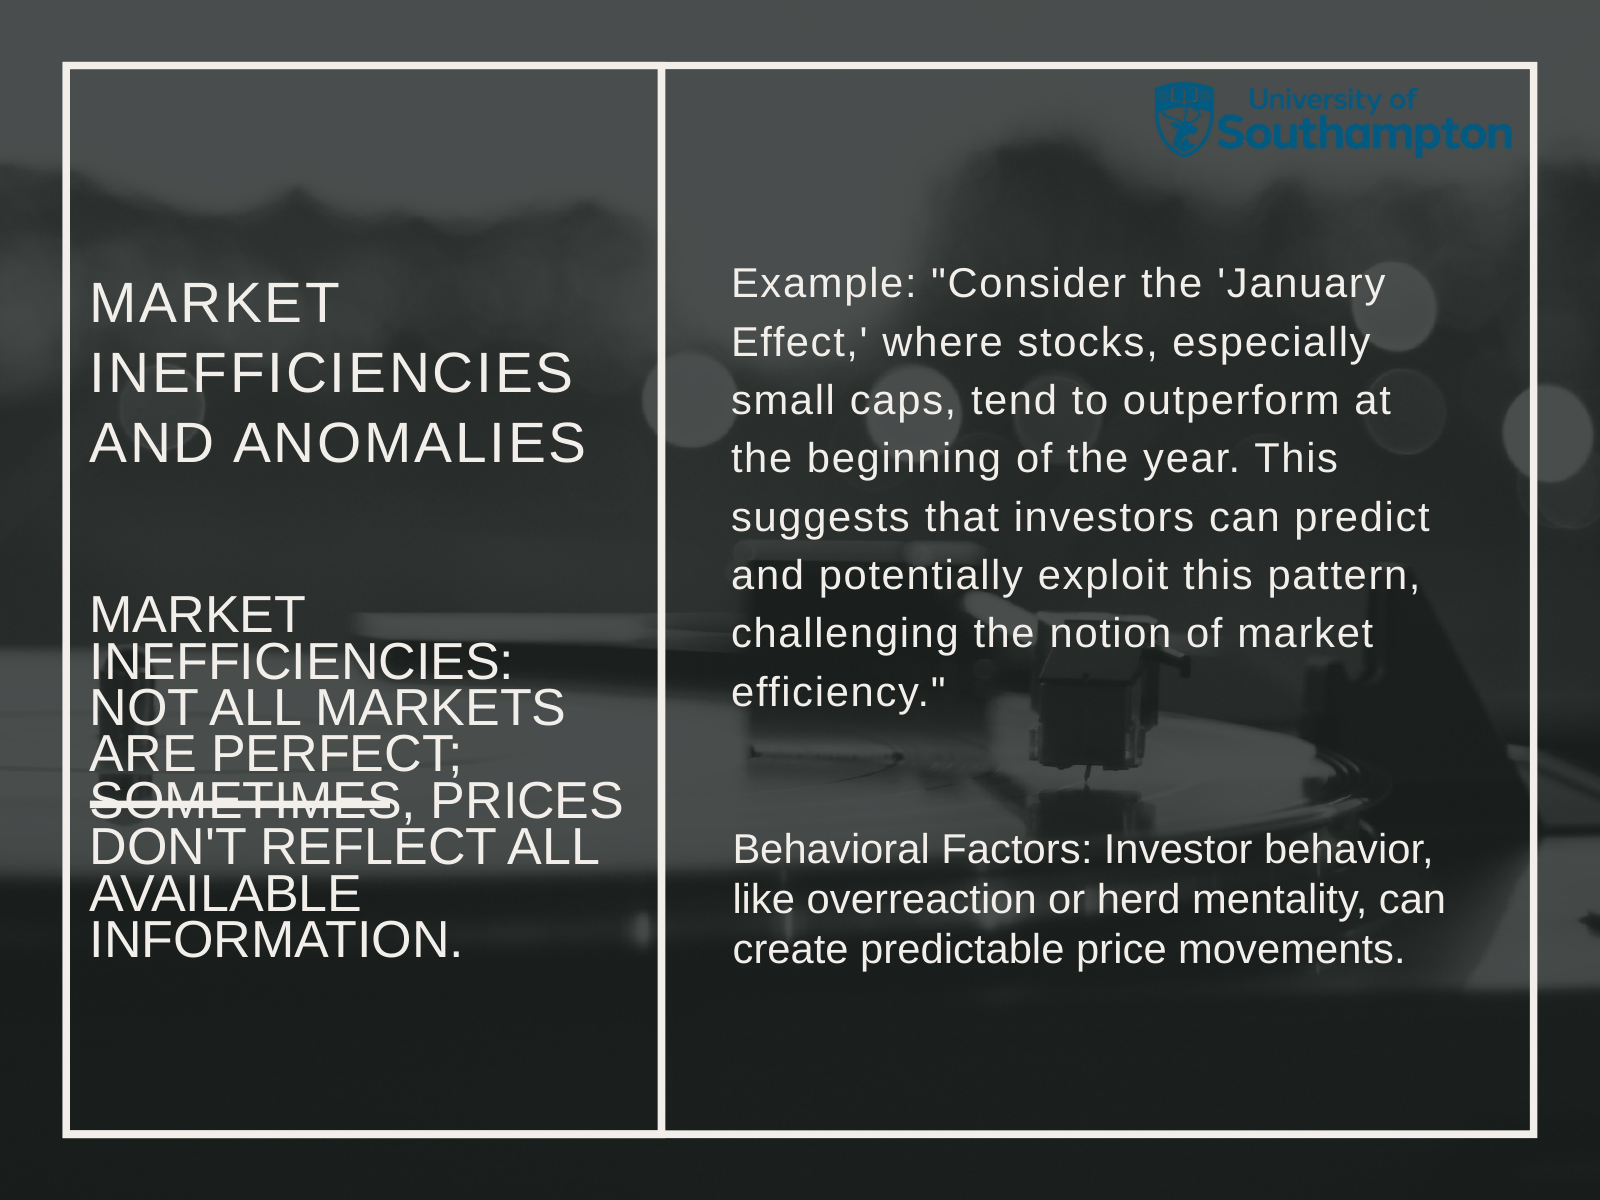

Example: "Consider the 'January Effect,' where stocks, especially small caps, tend to outperform at the beginning of the year. This suggests that investors can predict and potentially exploit this pattern, challenging the notion of market efficiency."

MARKET INEFFICIENCIES AND ANOMALIES

MARKET INEFFICIENCIES: NOT ALL MARKETS ARE PERFECT; SOMETIMES, PRICES DON'T REFLECT ALL AVAILABLE INFORMATION.

Behavioral Factors: Investor behavior, like overreaction or herd mentality, can create predictable price movements.